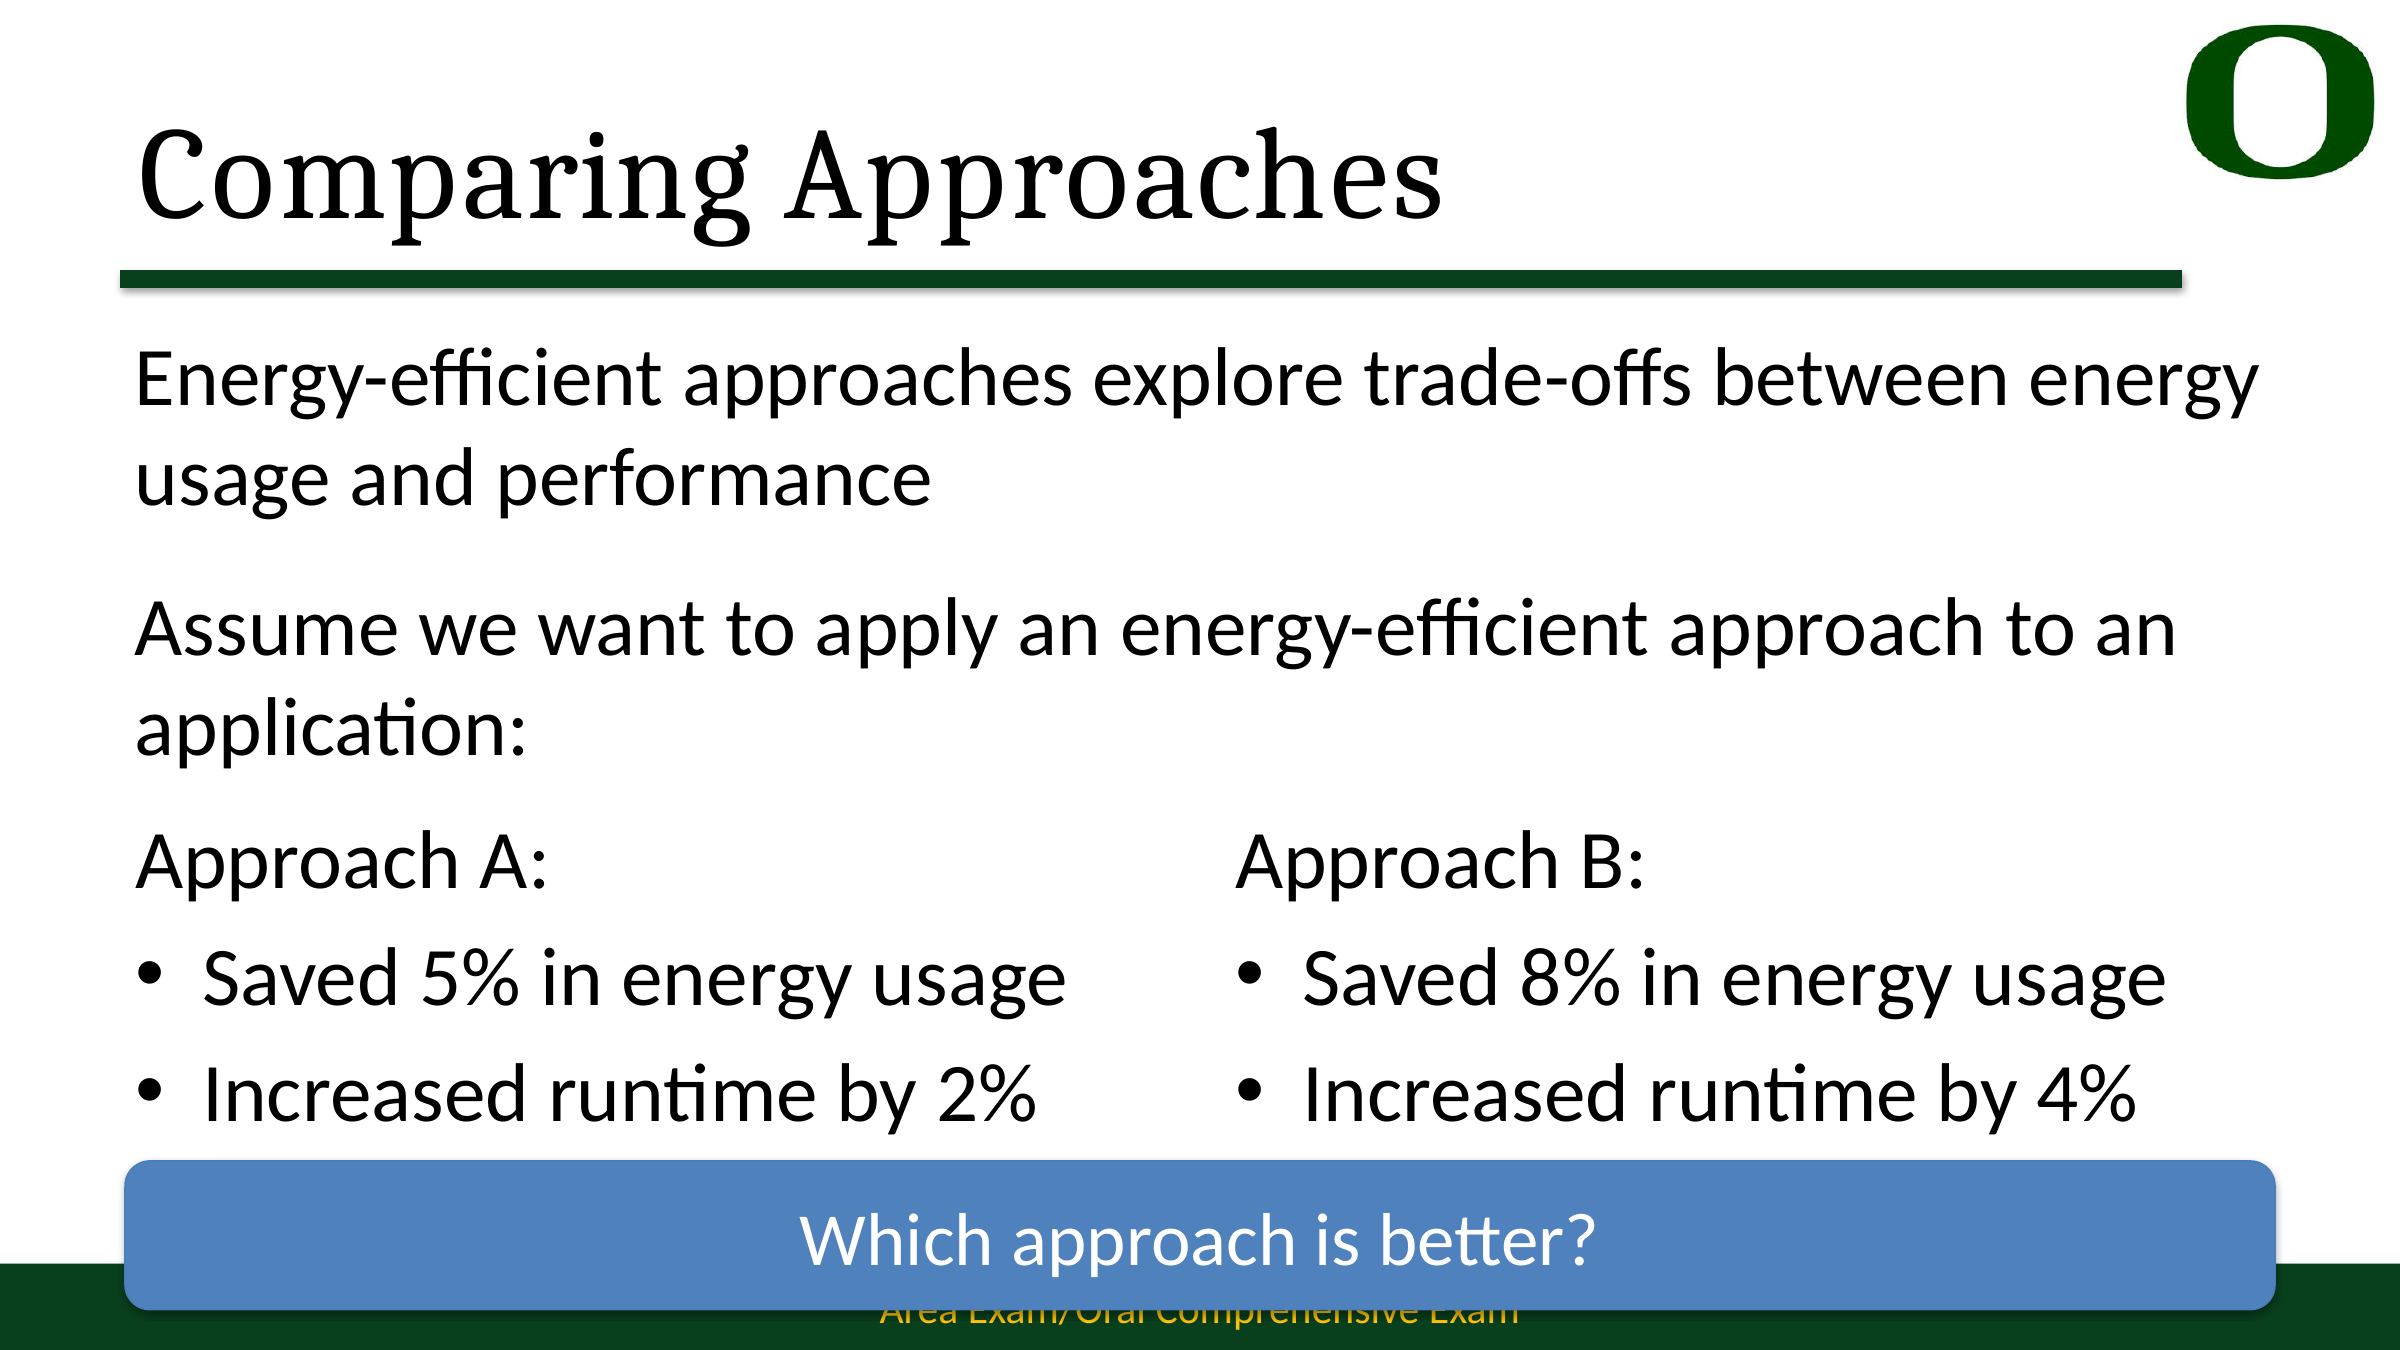

# Comparing Approaches
Energy-efficient approaches explore trade-offs between energy usage and performance

Assume we want to apply an energy-efficient approach to an application:

Approach A:
Saved 5% in energy usage
Increased runtime by 2%

Approach B:
Saved 8% in energy usage
Increased runtime by 4%
Which approach is better?
26